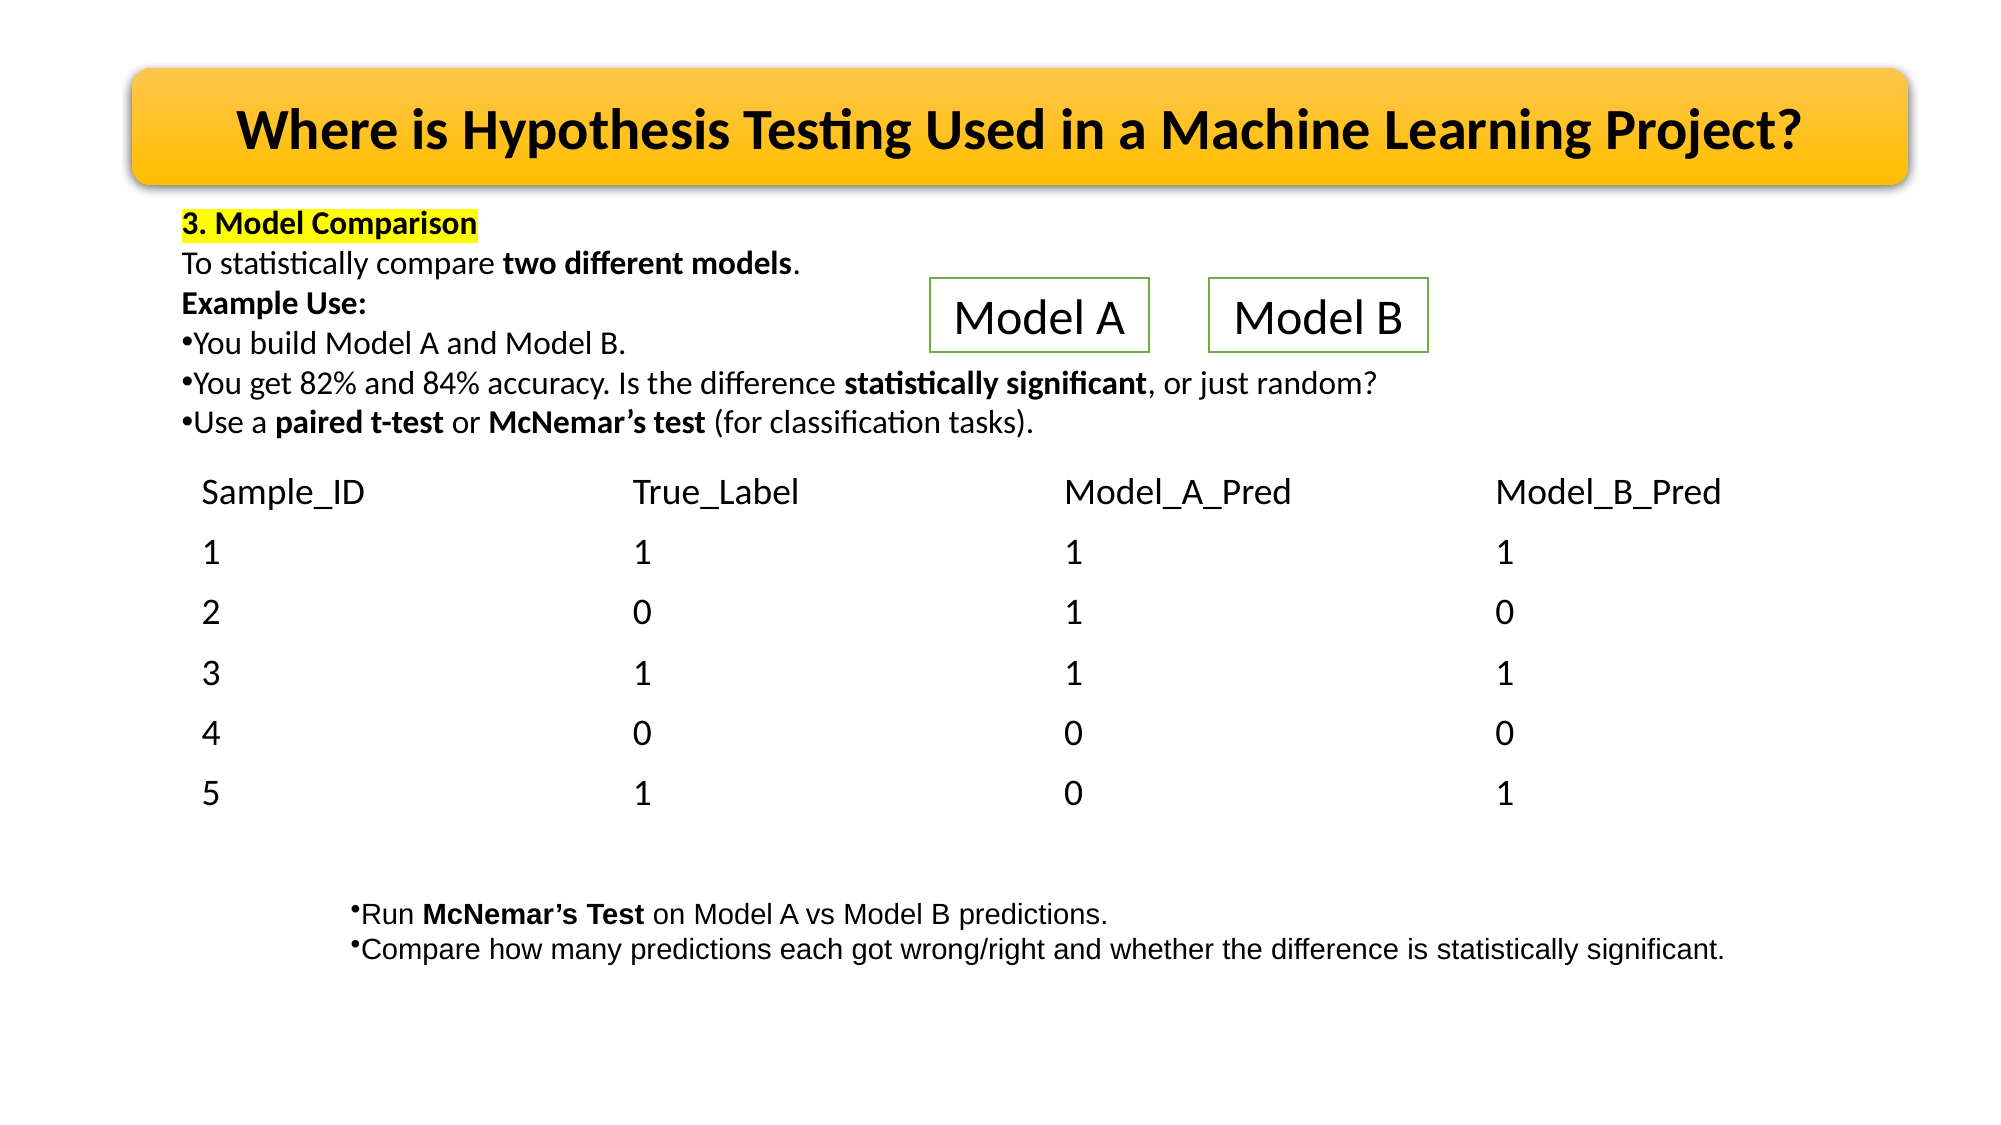

Where is Hypothesis Testing Used in a Machine Learning Project?
3. Model Comparison
To statistically compare two different models.
Example Use:
You build Model A and Model B.
You get 82% and 84% accuracy. Is the difference statistically significant, or just random?
Use a paired t-test or McNemar’s test (for classification tasks).
Model A
Model B
| Sample\_ID | True\_Label | Model\_A\_Pred | Model\_B\_Pred |
| --- | --- | --- | --- |
| 1 | 1 | 1 | 1 |
| 2 | 0 | 1 | 0 |
| 3 | 1 | 1 | 1 |
| 4 | 0 | 0 | 0 |
| 5 | 1 | 0 | 1 |
Run McNemar’s Test on Model A vs Model B predictions.
Compare how many predictions each got wrong/right and whether the difference is statistically significant.